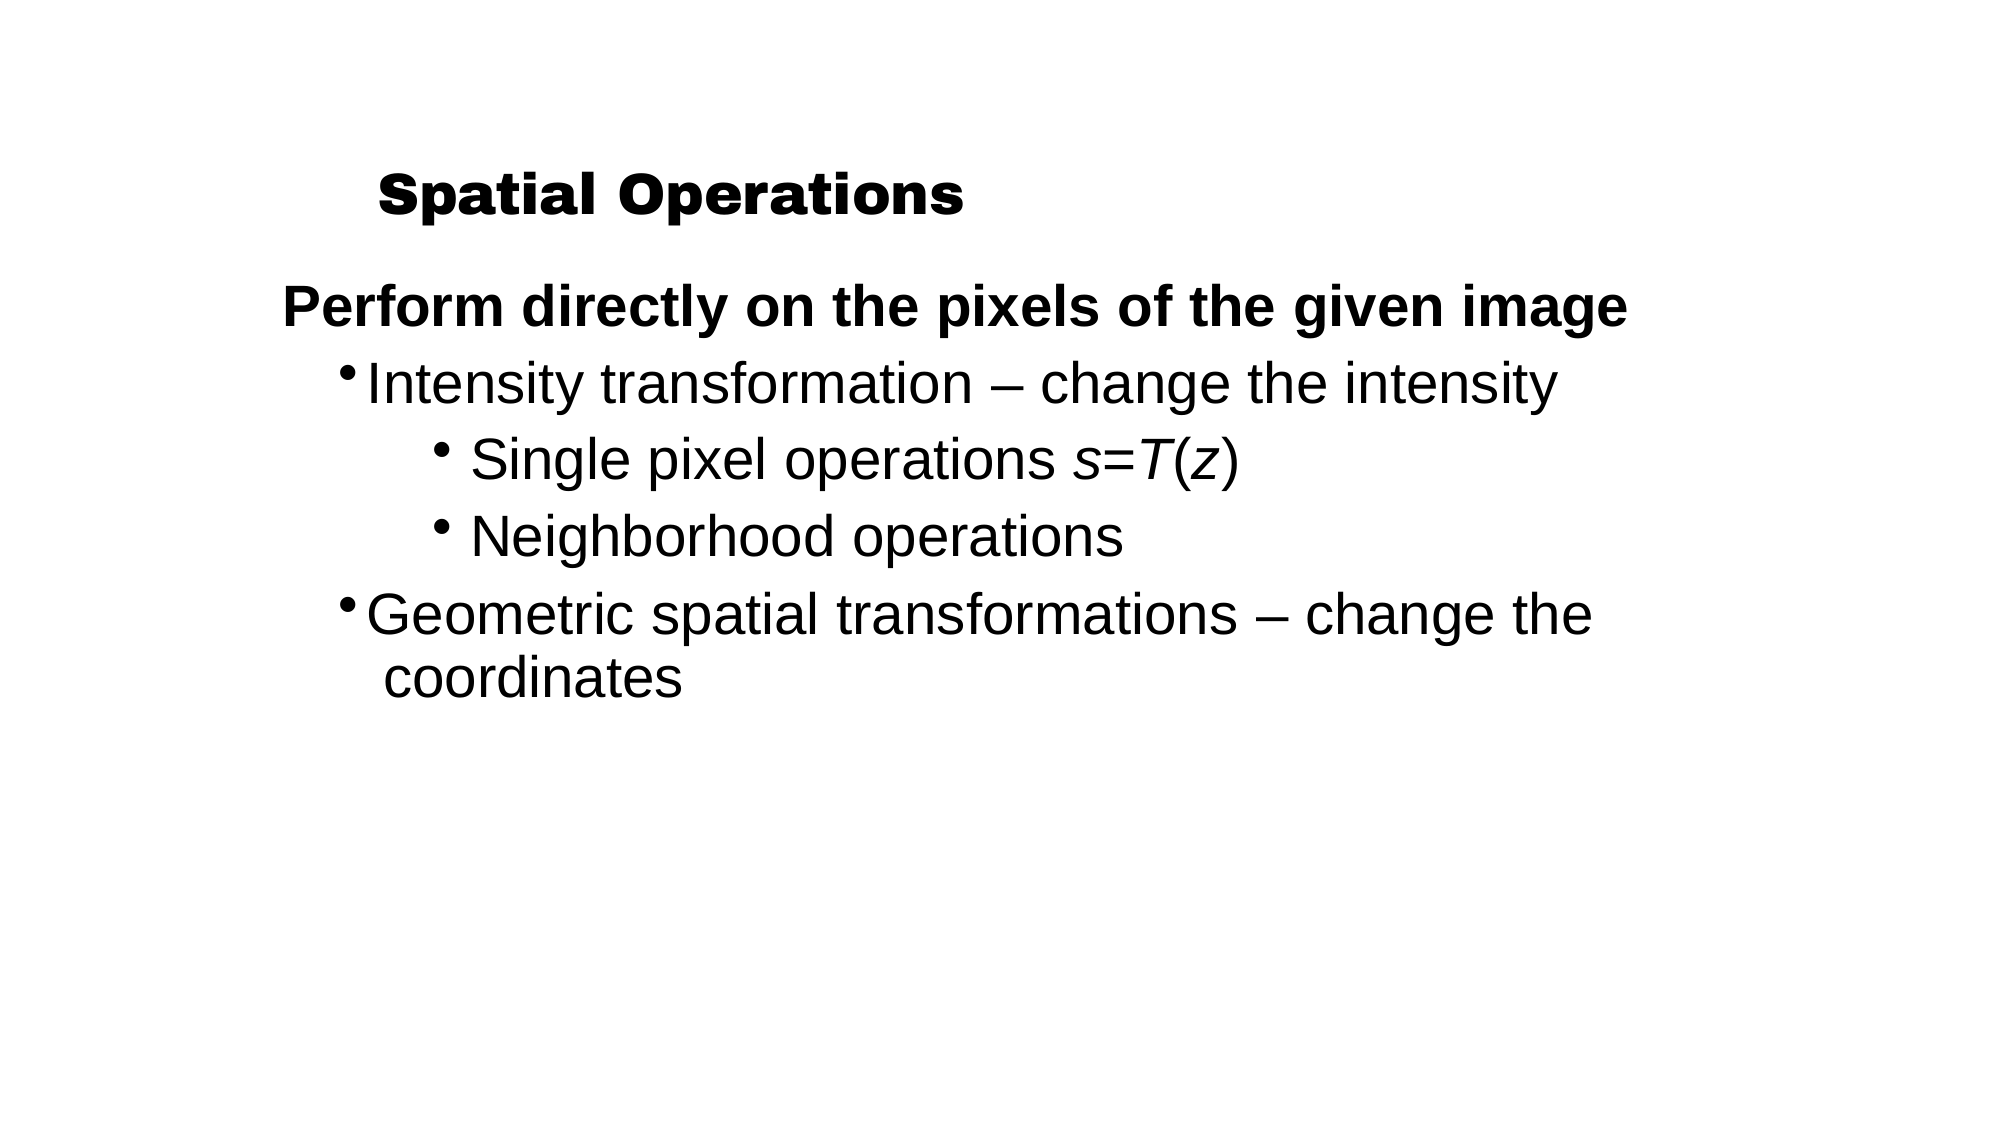

Spatial Operations
Perform directly on the pixels of the given image
Intensity transformation – change the intensity
Single pixel operations s=T(z)
Neighborhood operations
Geometric spatial transformations – change the  coordinates